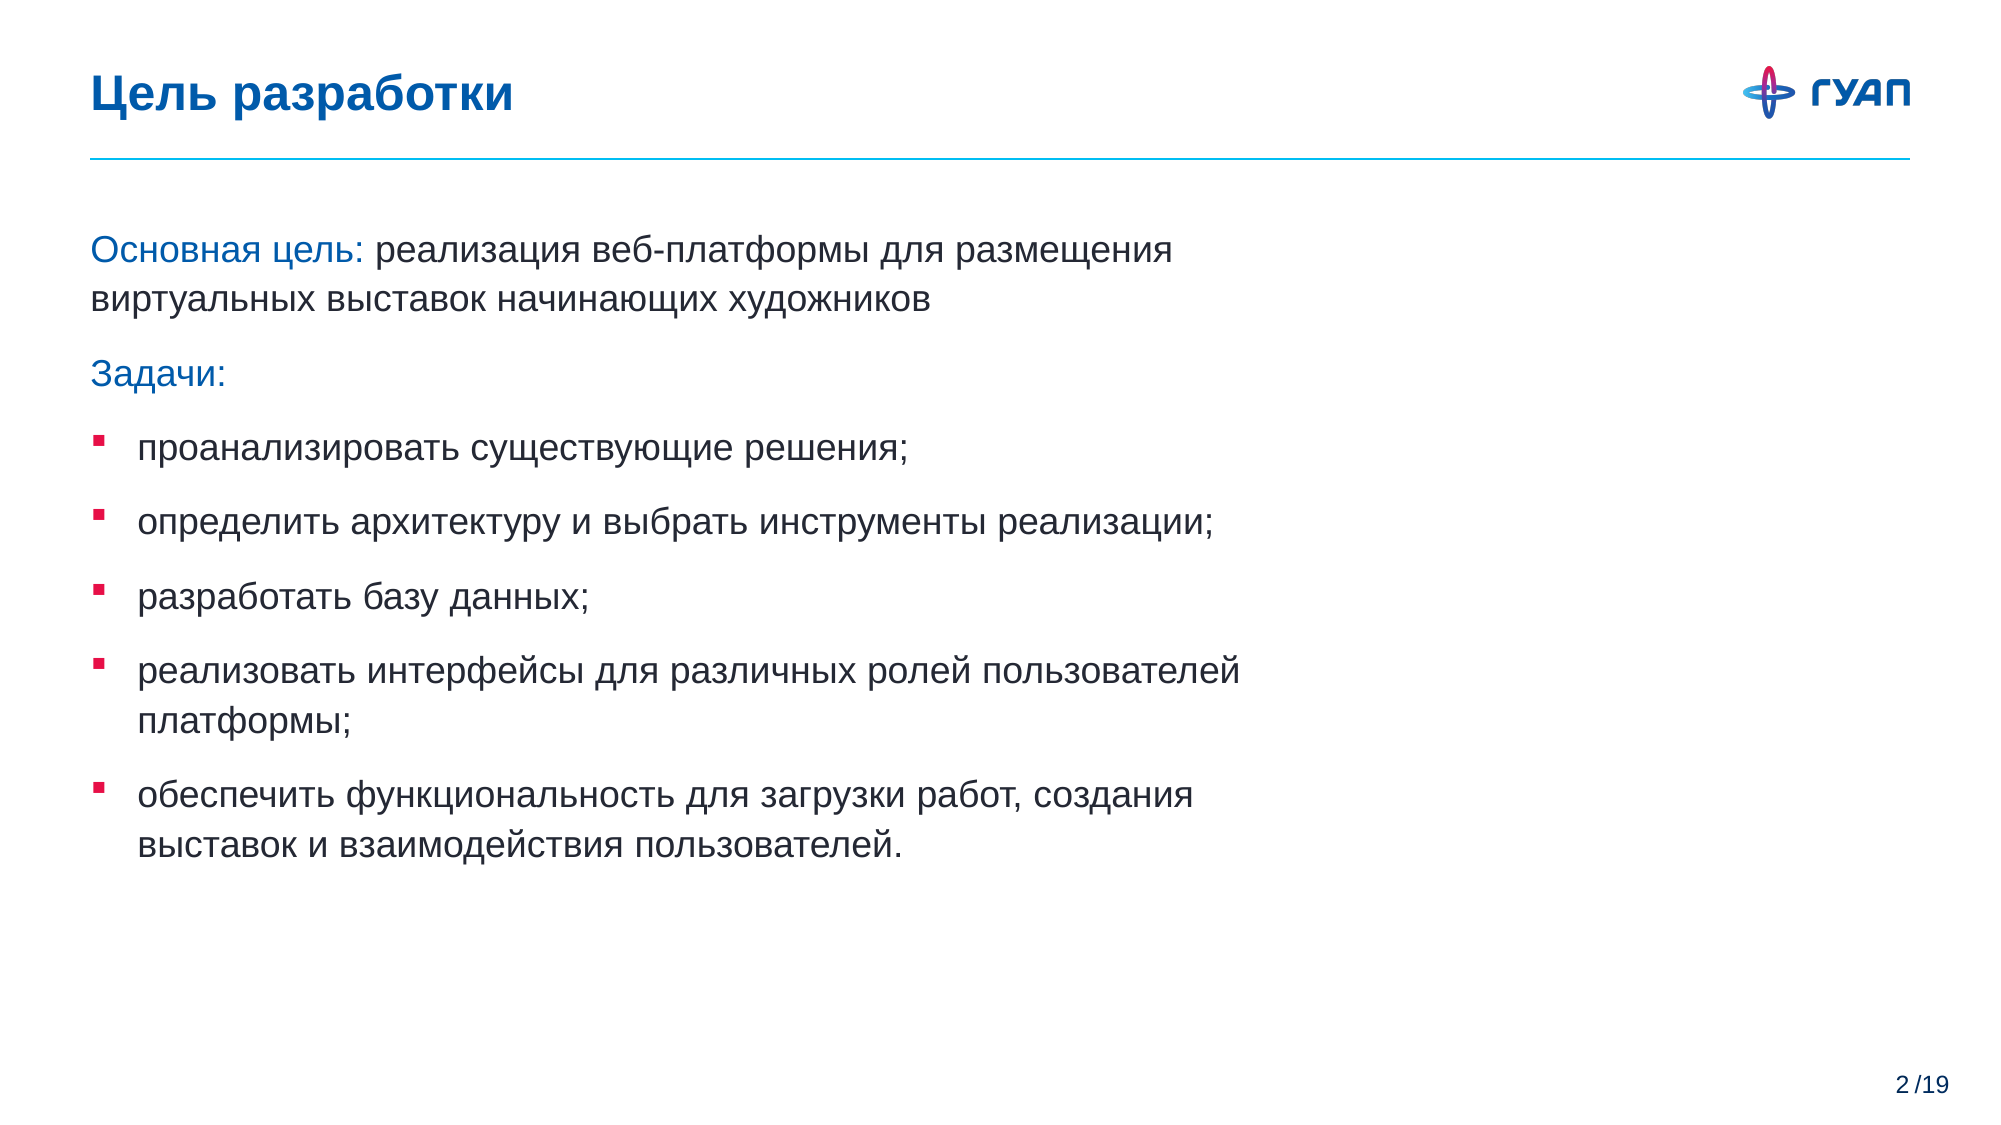

# Цель разработки
Основная цель: реализация веб-платформы для размещения виртуальных выставок начинающих художников
Задачи:
проанализировать существующие решения;
определить архитектуру и выбрать инструменты реализации;
разработать базу данных;
реализовать интерфейсы для различных ролей пользователей платформы;
обеспечить функциональность для загрузки работ, создания выставок и взаимодействия пользователей.
/19